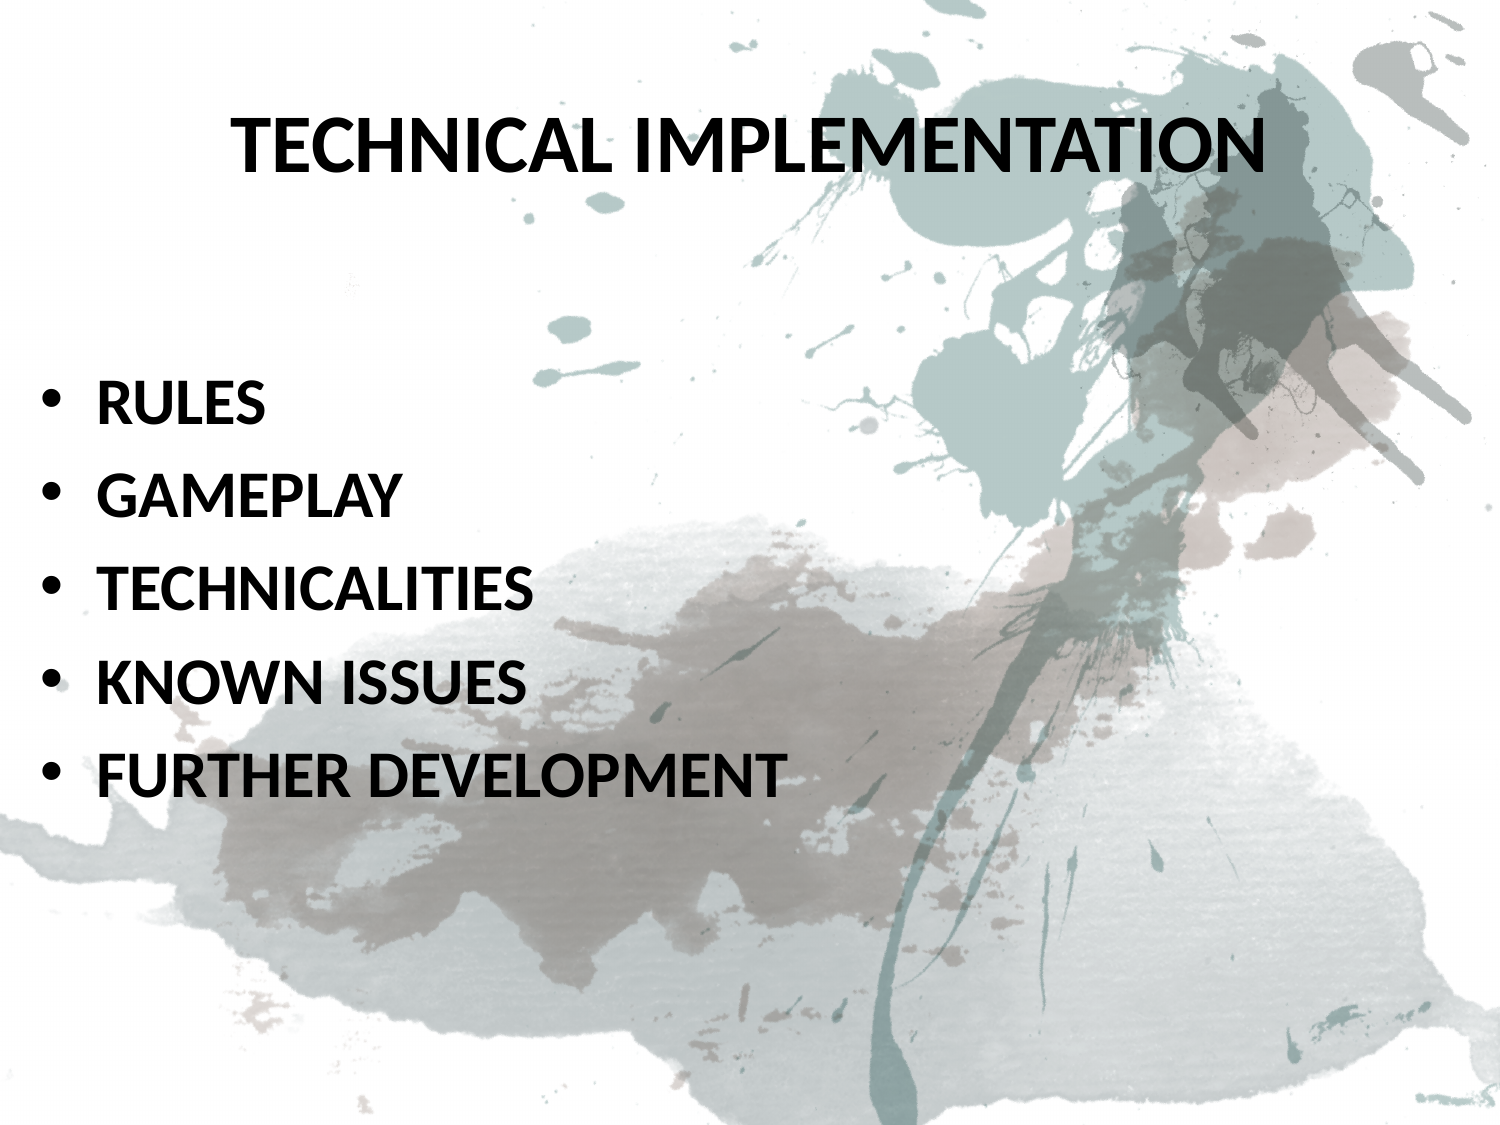

# Technical implementation
Rules
Gameplay
Technicalities
Known Issues
Further development